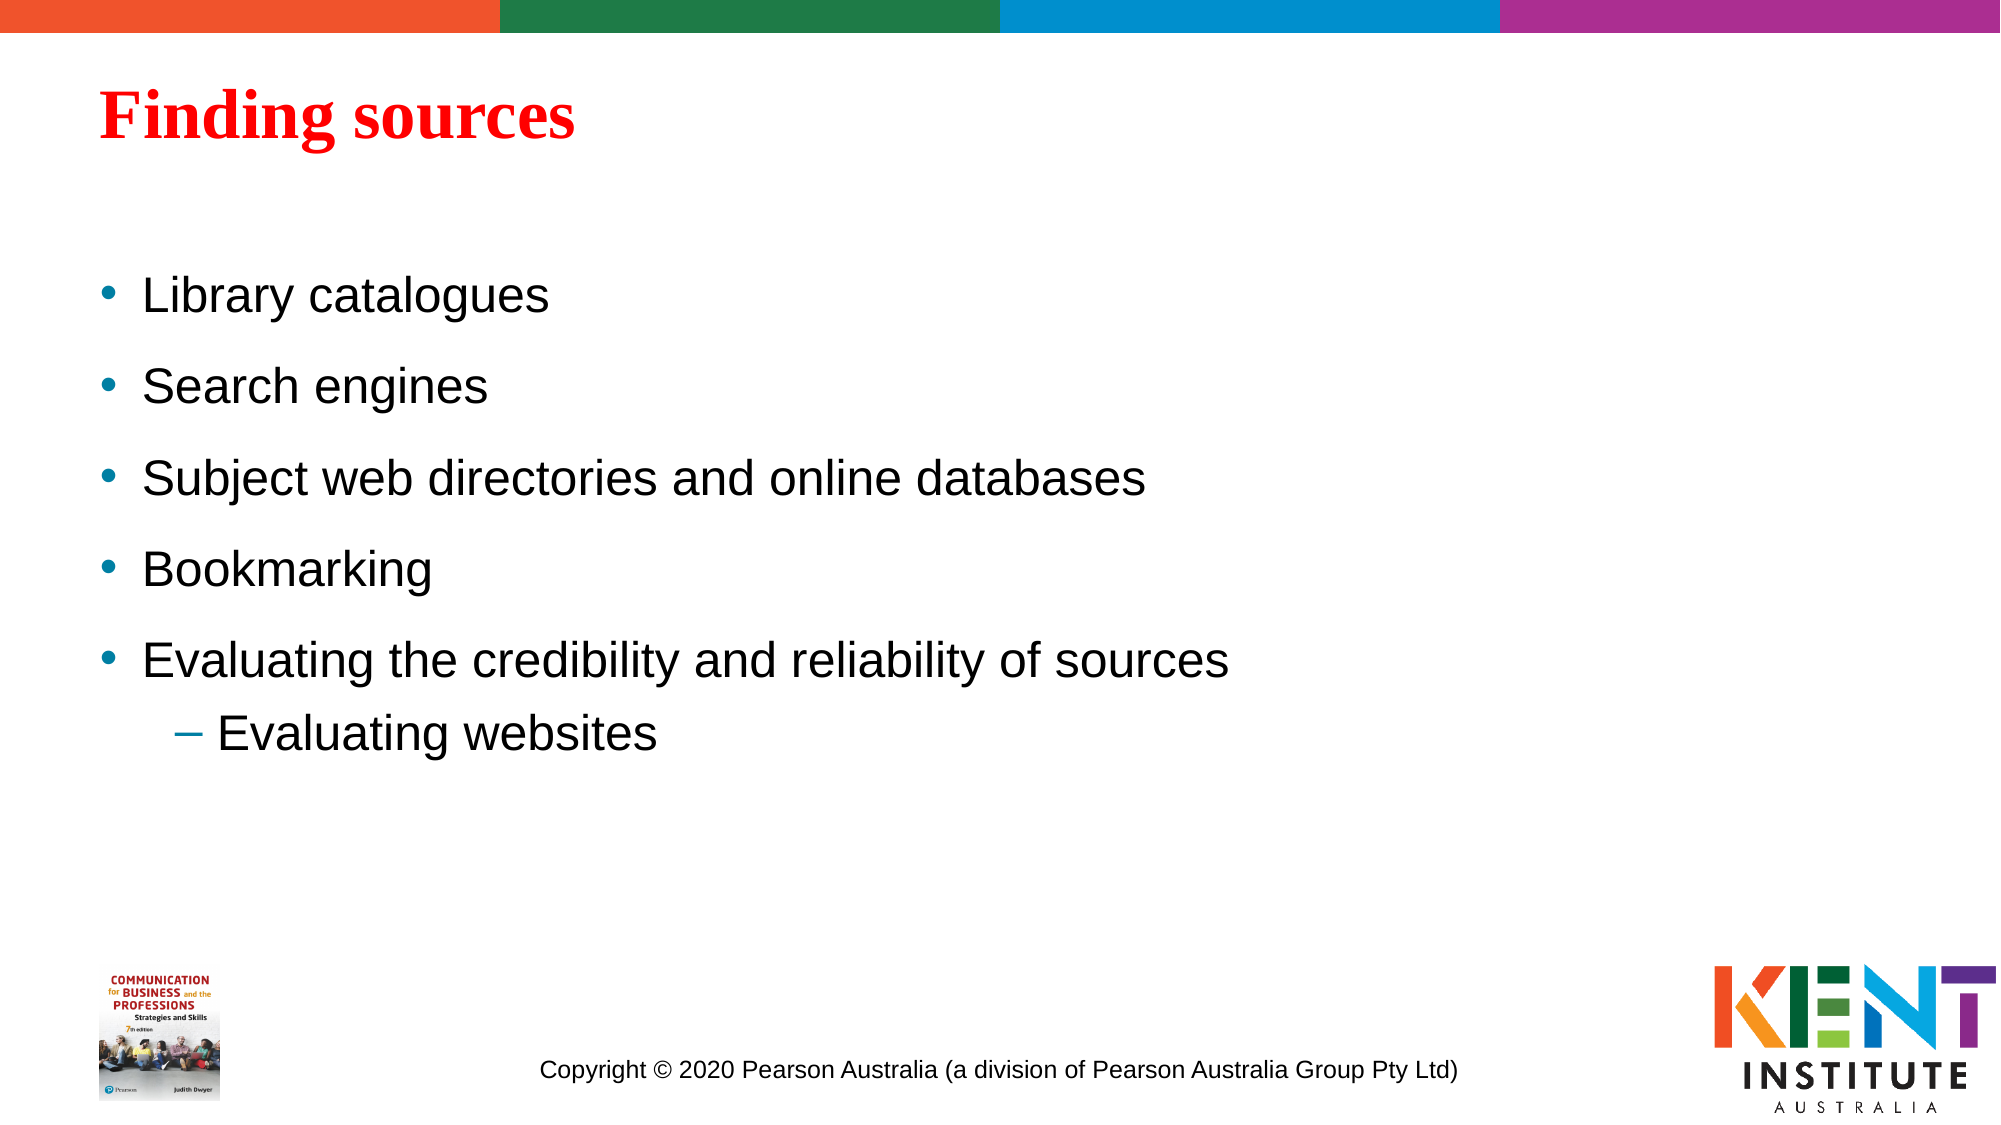

# Finding sources
Library catalogues
Search engines
Subject web directories and online databases
Bookmarking
Evaluating the credibility and reliability of sources
Evaluating websites